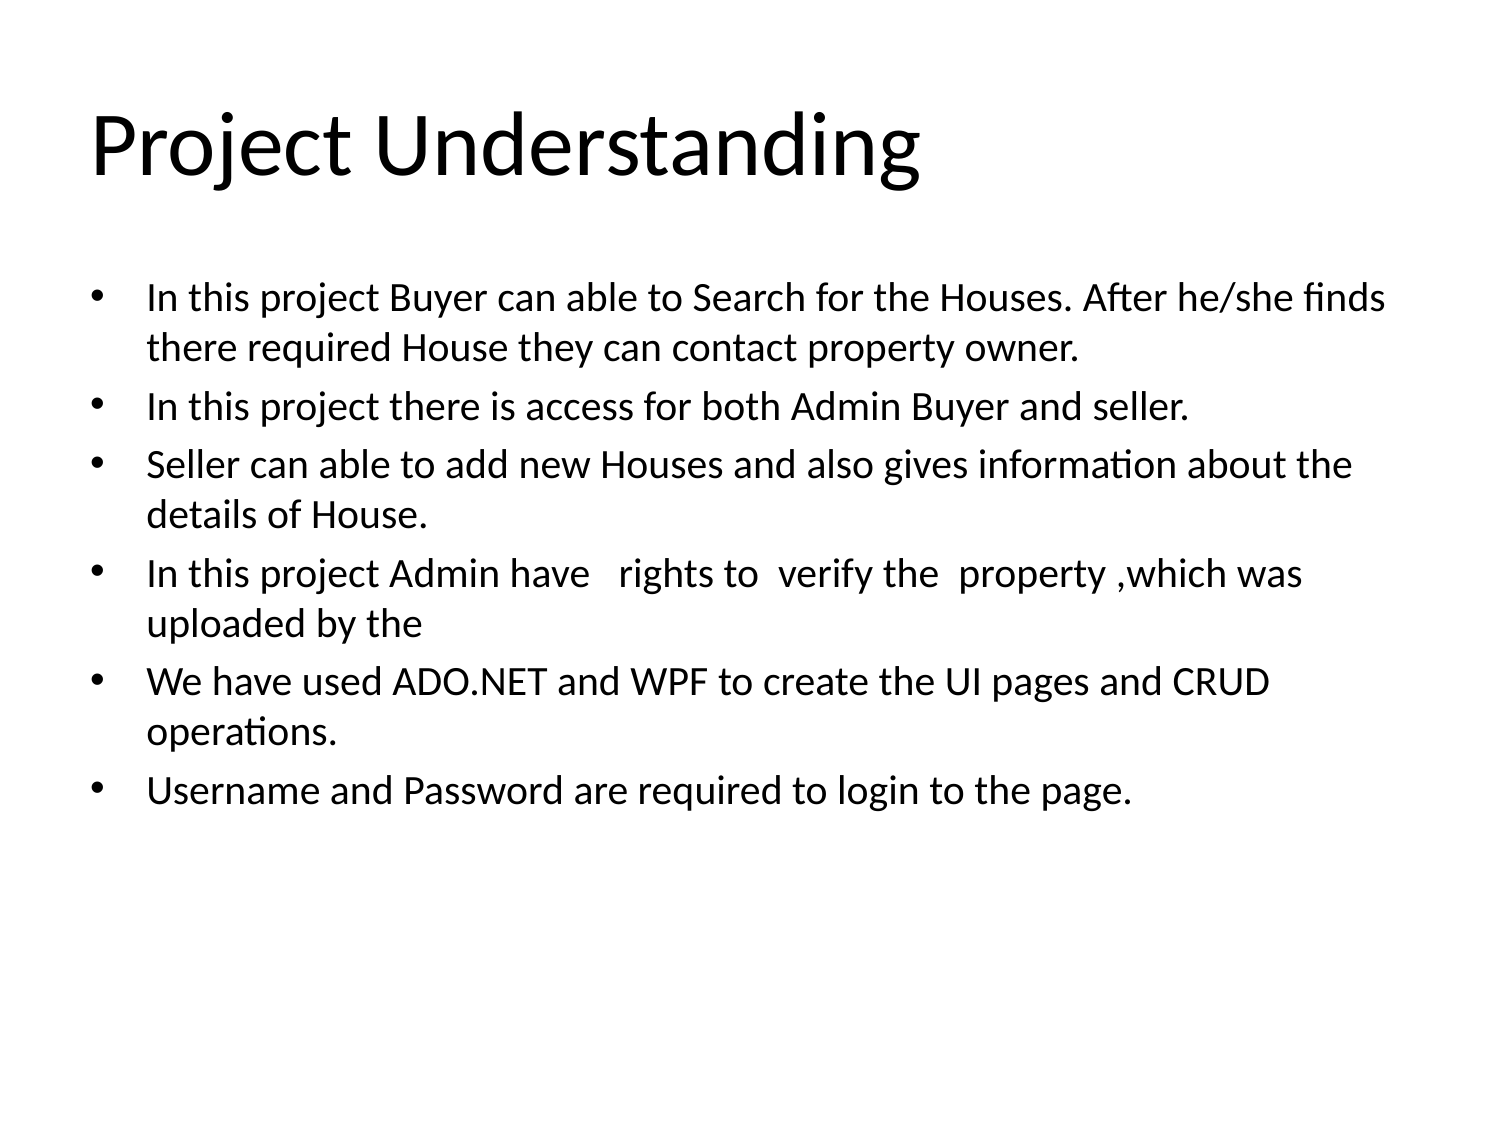

# Project Understanding
In this project Buyer can able to Search for the Houses. After he/she finds there required House they can contact property owner.
In this project there is access for both Admin Buyer and seller.
Seller can able to add new Houses and also gives information about the details of House.
In this project Admin have   rights to  verify the  property ,which was uploaded by the
We have used ADO.NET and WPF to create the UI pages and CRUD operations.
Username and Password are required to login to the page.